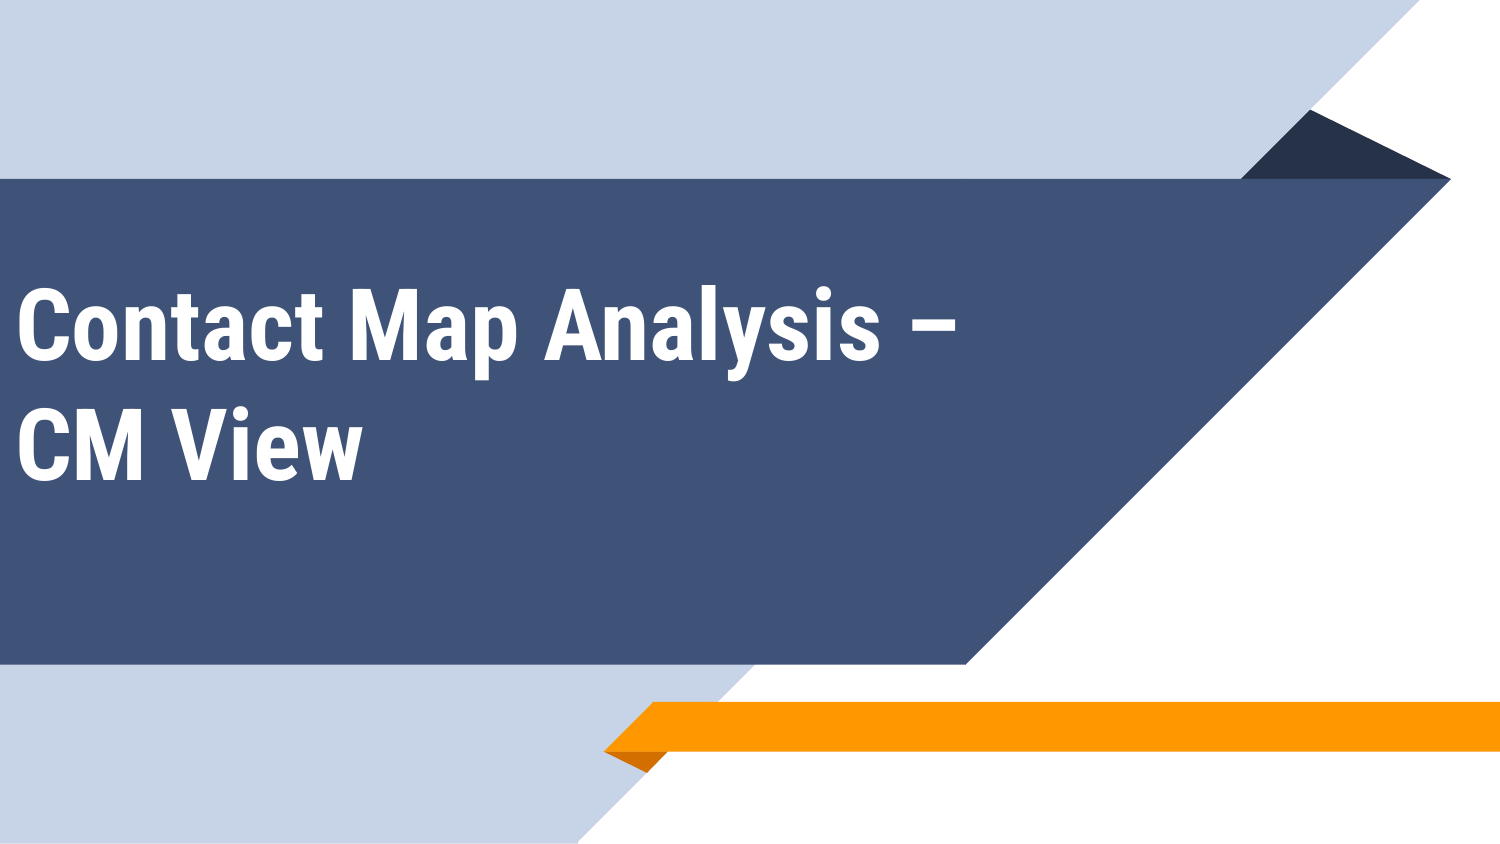

# Contact Map Analysis – CM View